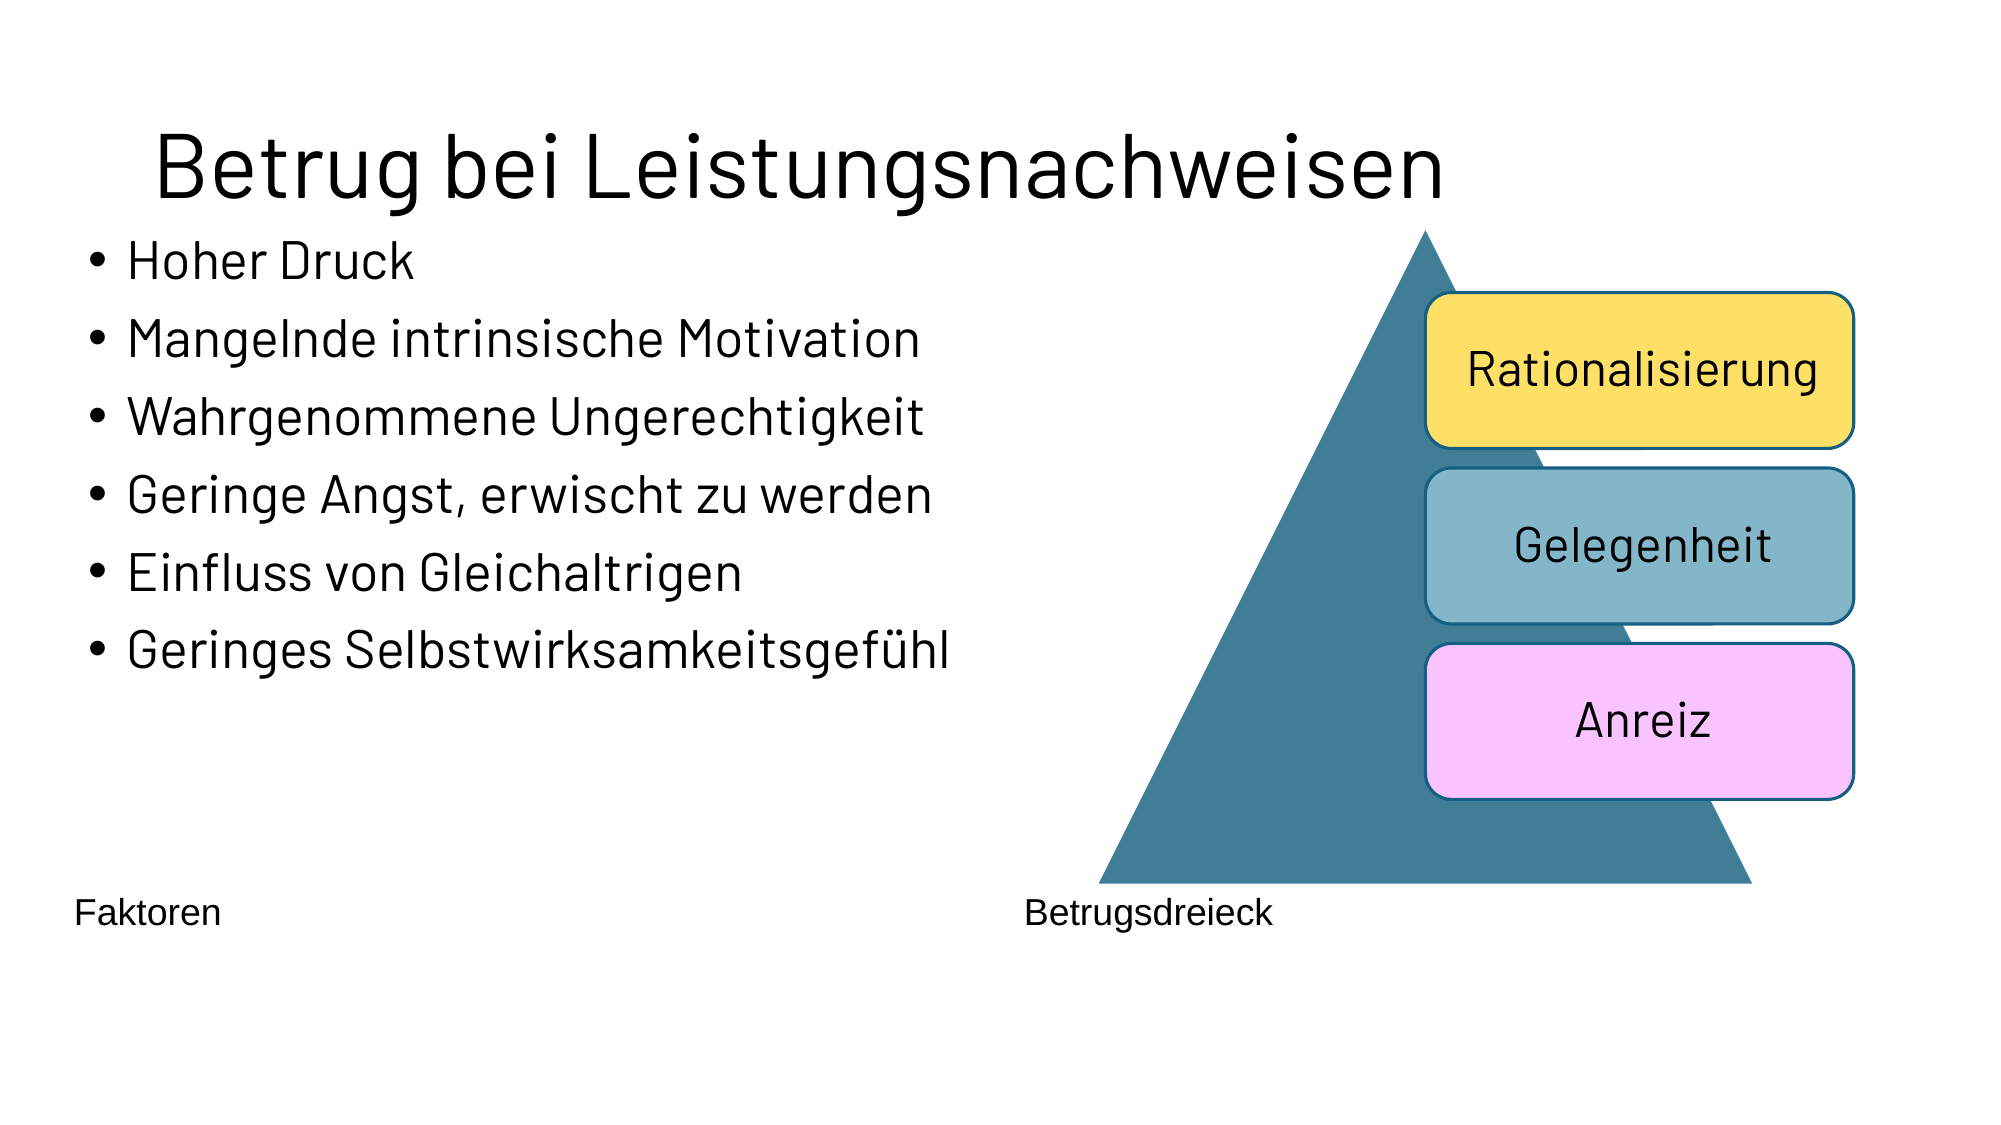

# Betrug bei Leistungsnachweisen
Hoher Druck
Mangelnde intrinsische Motivation
Wahrgenommene Ungerechtigkeit
Geringe Angst, erwischt zu werden
Einfluss von Gleichaltrigen
Geringes Selbstwirksamkeitsgefühl

Rationalisierung
Gelegenheit
Anreiz
Faktoren
Betrugsdreieck